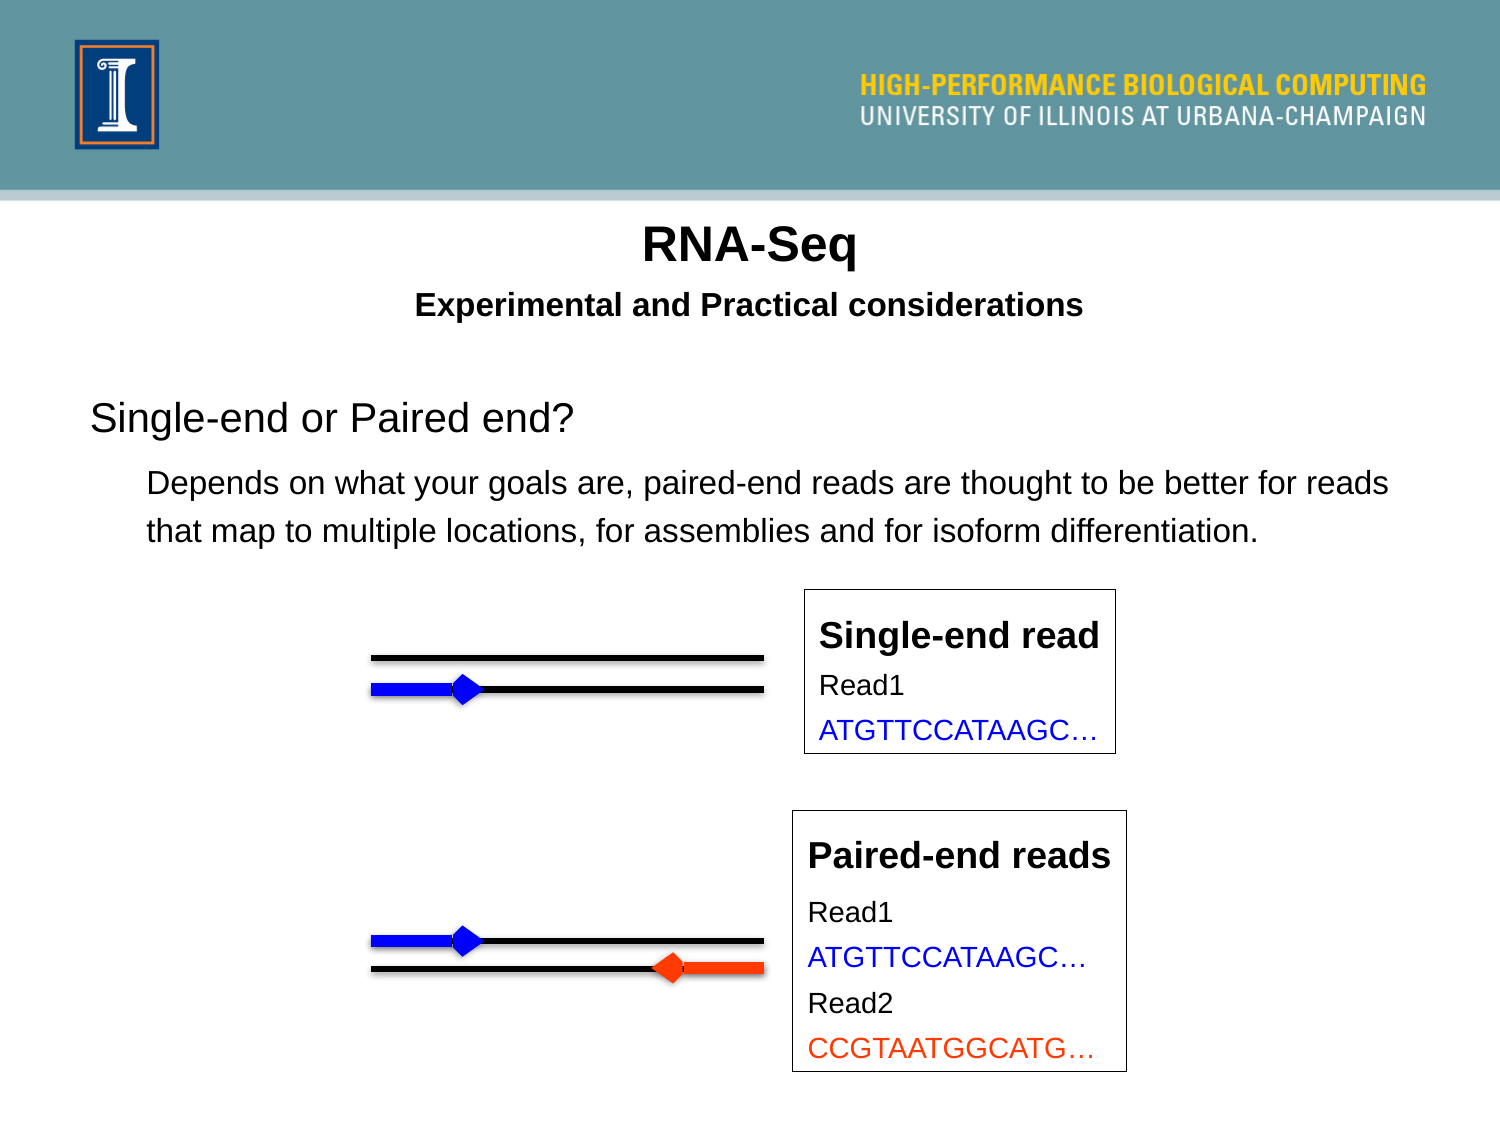

RNA-Seq
Experimental and Practical considerations
Single-end or Paired end?
Depends on what your goals are, paired-end reads are thought to be better for reads that map to multiple locations, for assemblies and for isoform differentiation.
Single-end read
Read1
ATGTTCCATAAGC…
Paired-end reads

Read1
ATGTTCCATAAGC…
Read2
CCGTAATGGCATG…